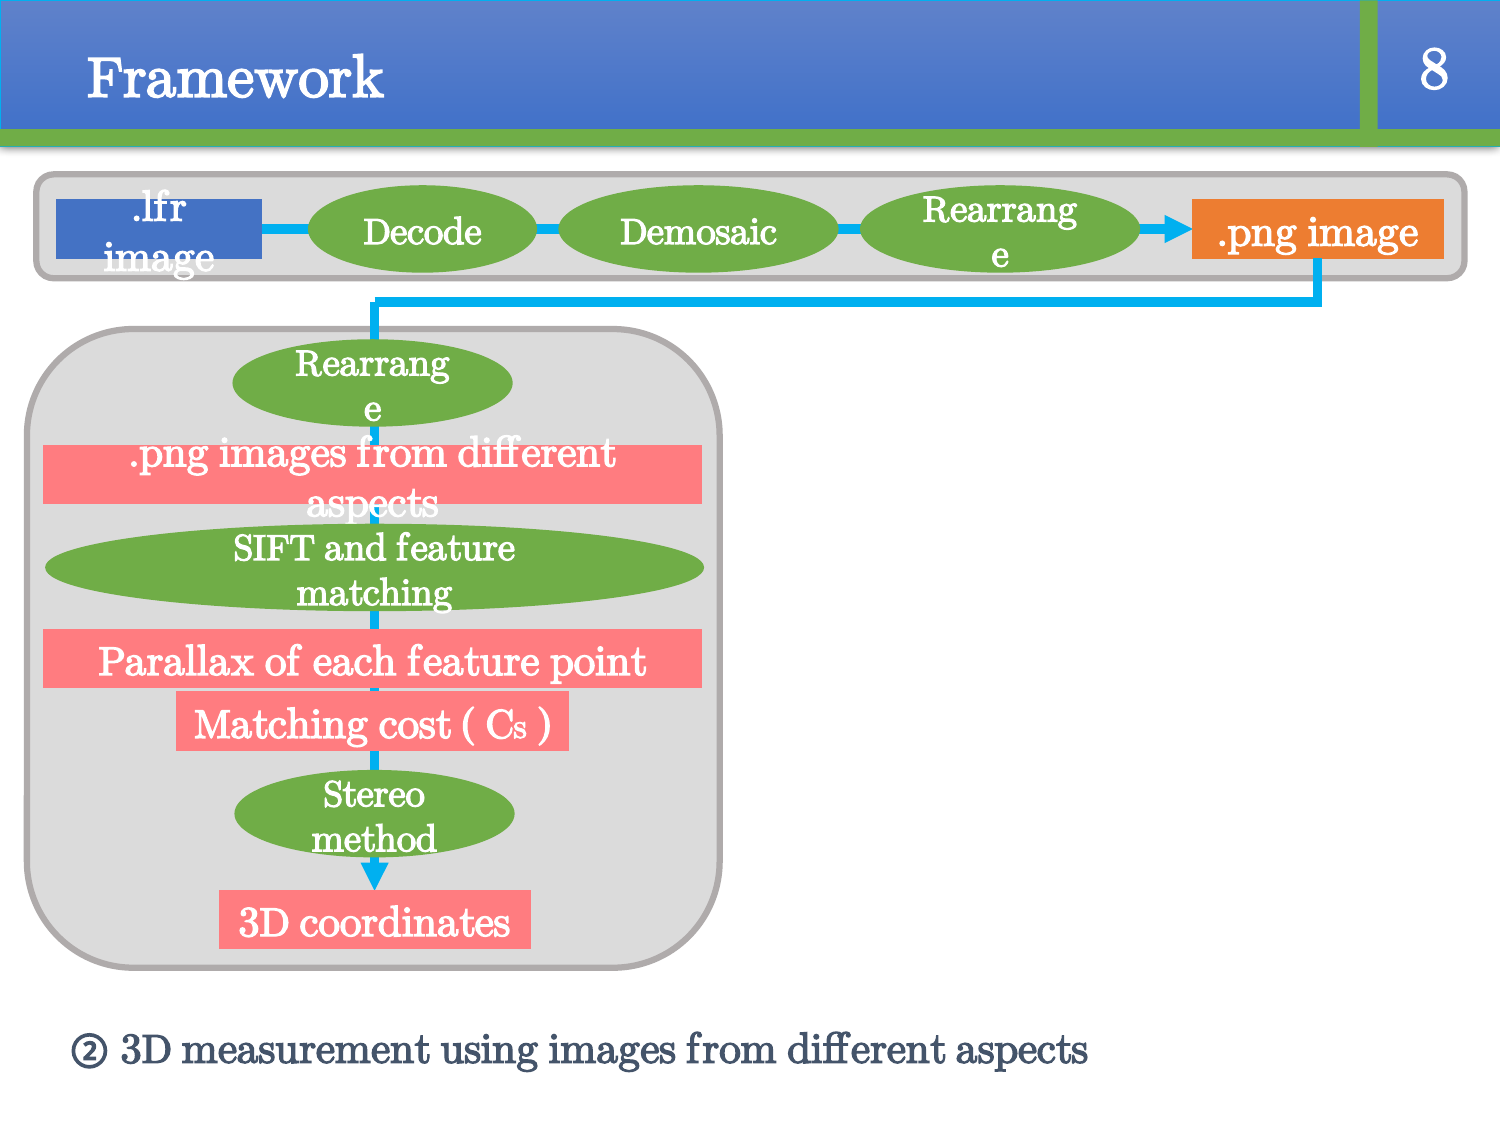

Framework
8

Decode
Demosaic
Rearrange
.lfr image
.png image

Rearrange
.png images from different aspects
SIFT and feature matching
Parallax of each feature point
Matching cost ( Cs )
Stereo method
3D coordinates
② 3D measurement using images from different aspects